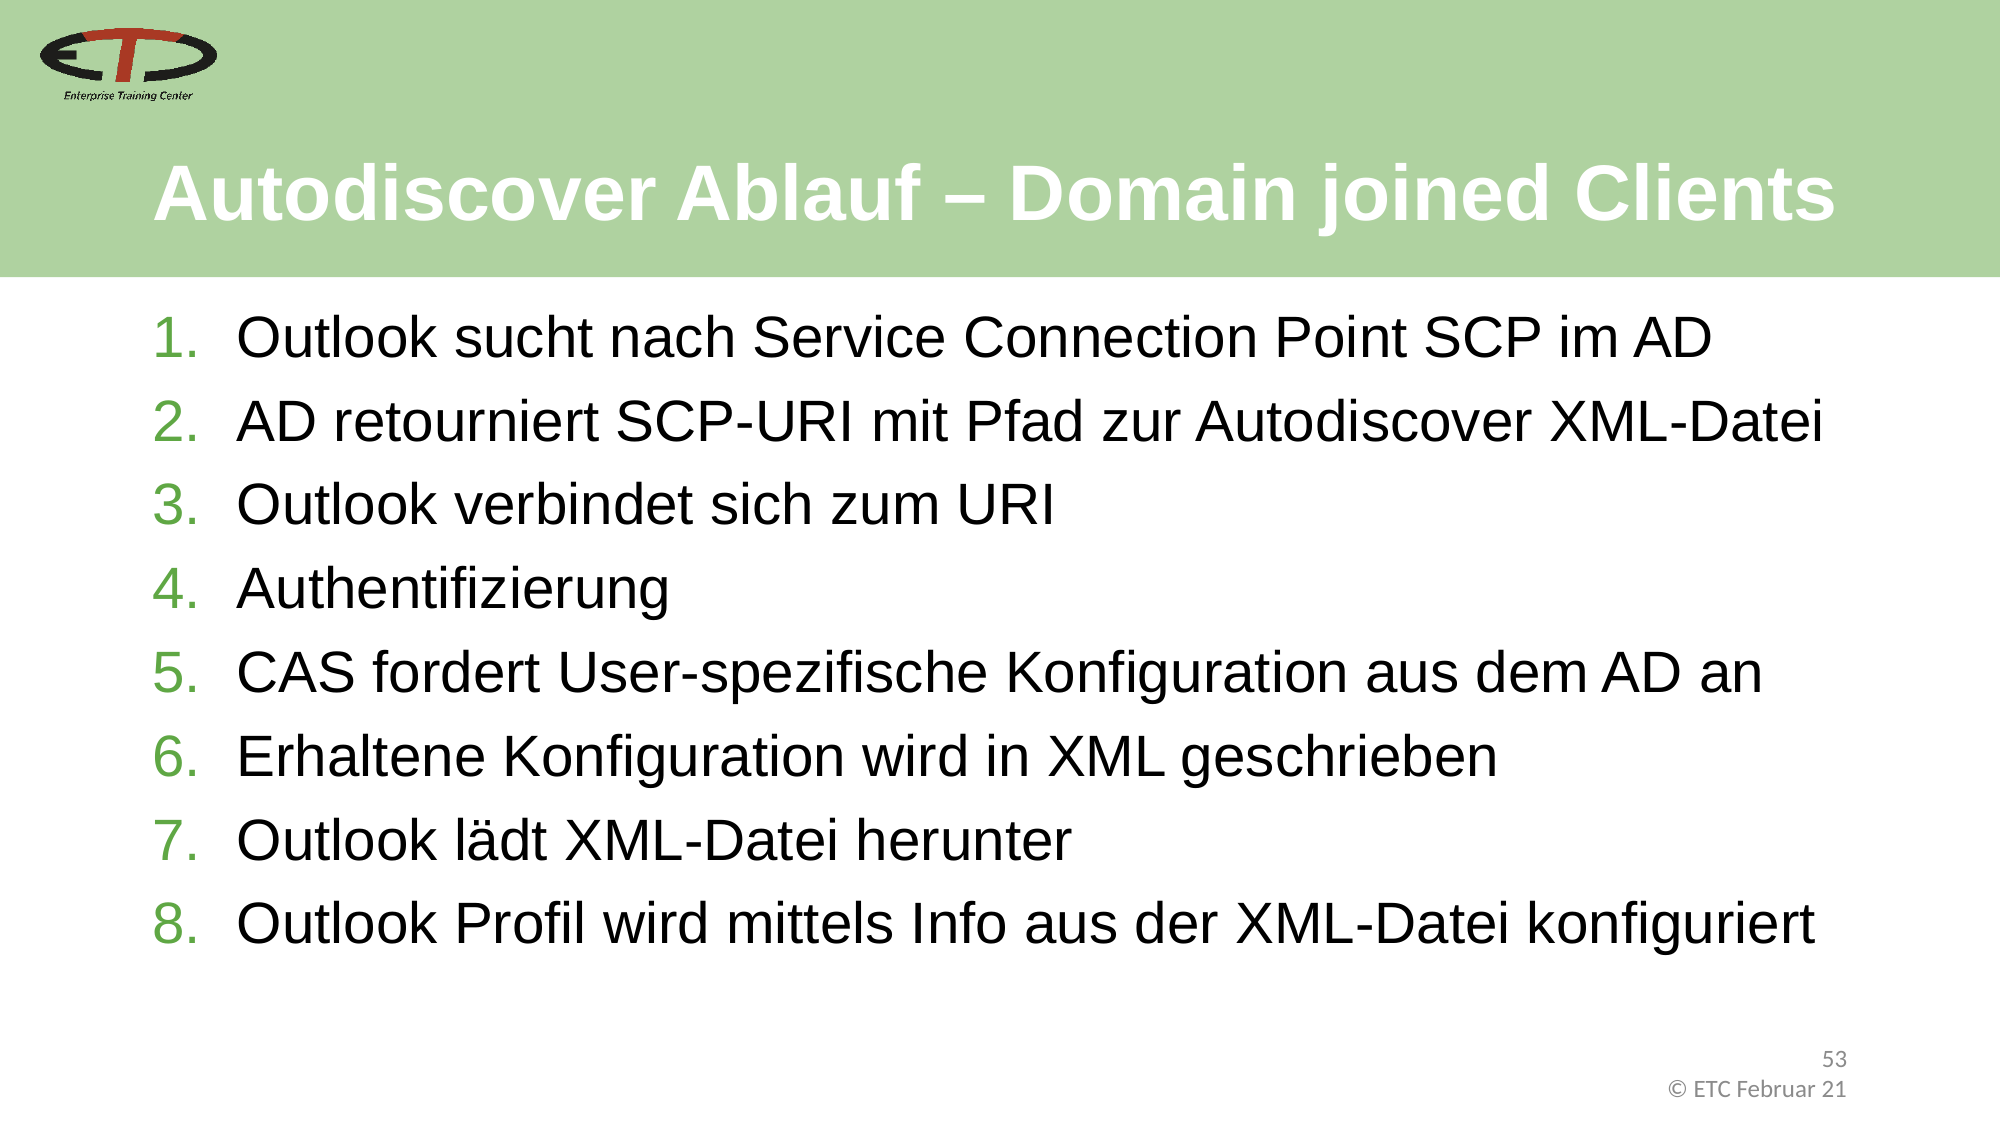

# Autodiscover Ablauf – Domain joined Clients
Outlook sucht nach Service Connection Point SCP im AD
AD retourniert SCP-URI mit Pfad zur Autodiscover XML-Datei
Outlook verbindet sich zum URI
Authentifizierung
CAS fordert User-spezifische Konfiguration aus dem AD an
Erhaltene Konfiguration wird in XML geschrieben
Outlook lädt XML-Datei herunter
Outlook Profil wird mittels Info aus der XML-Datei konfiguriert
53
 © ETC Februar 21